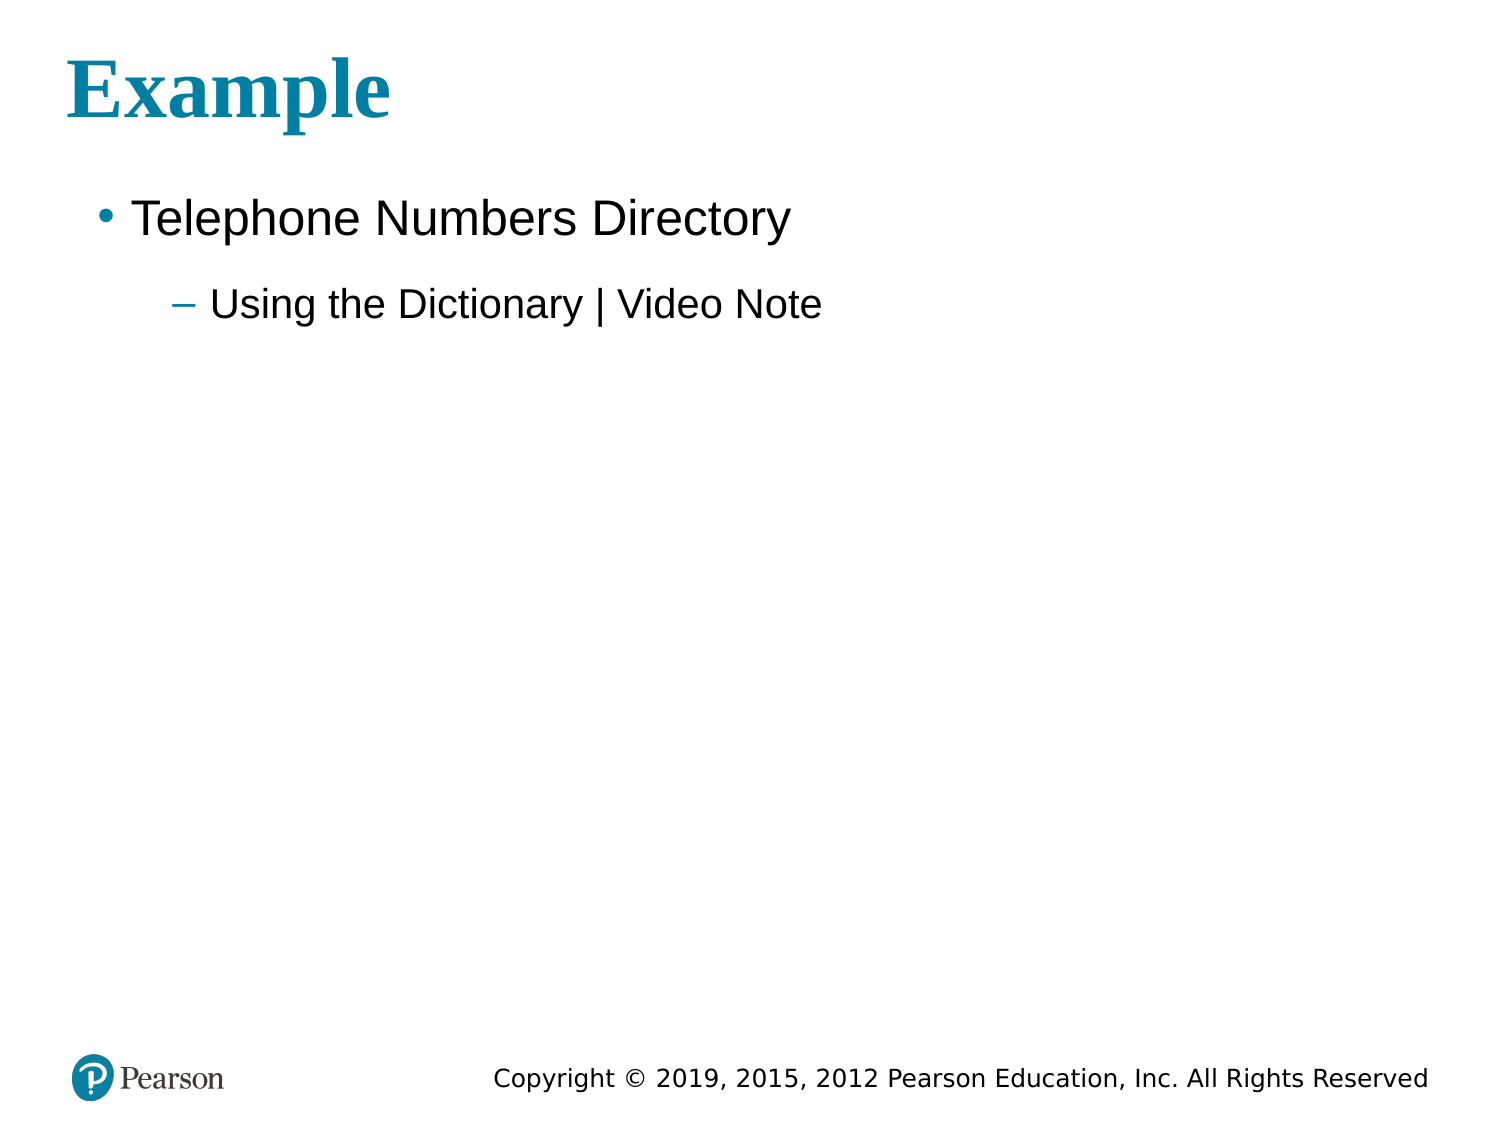

# Example
Telephone Numbers Directory
Using the Dictionary | Video Note